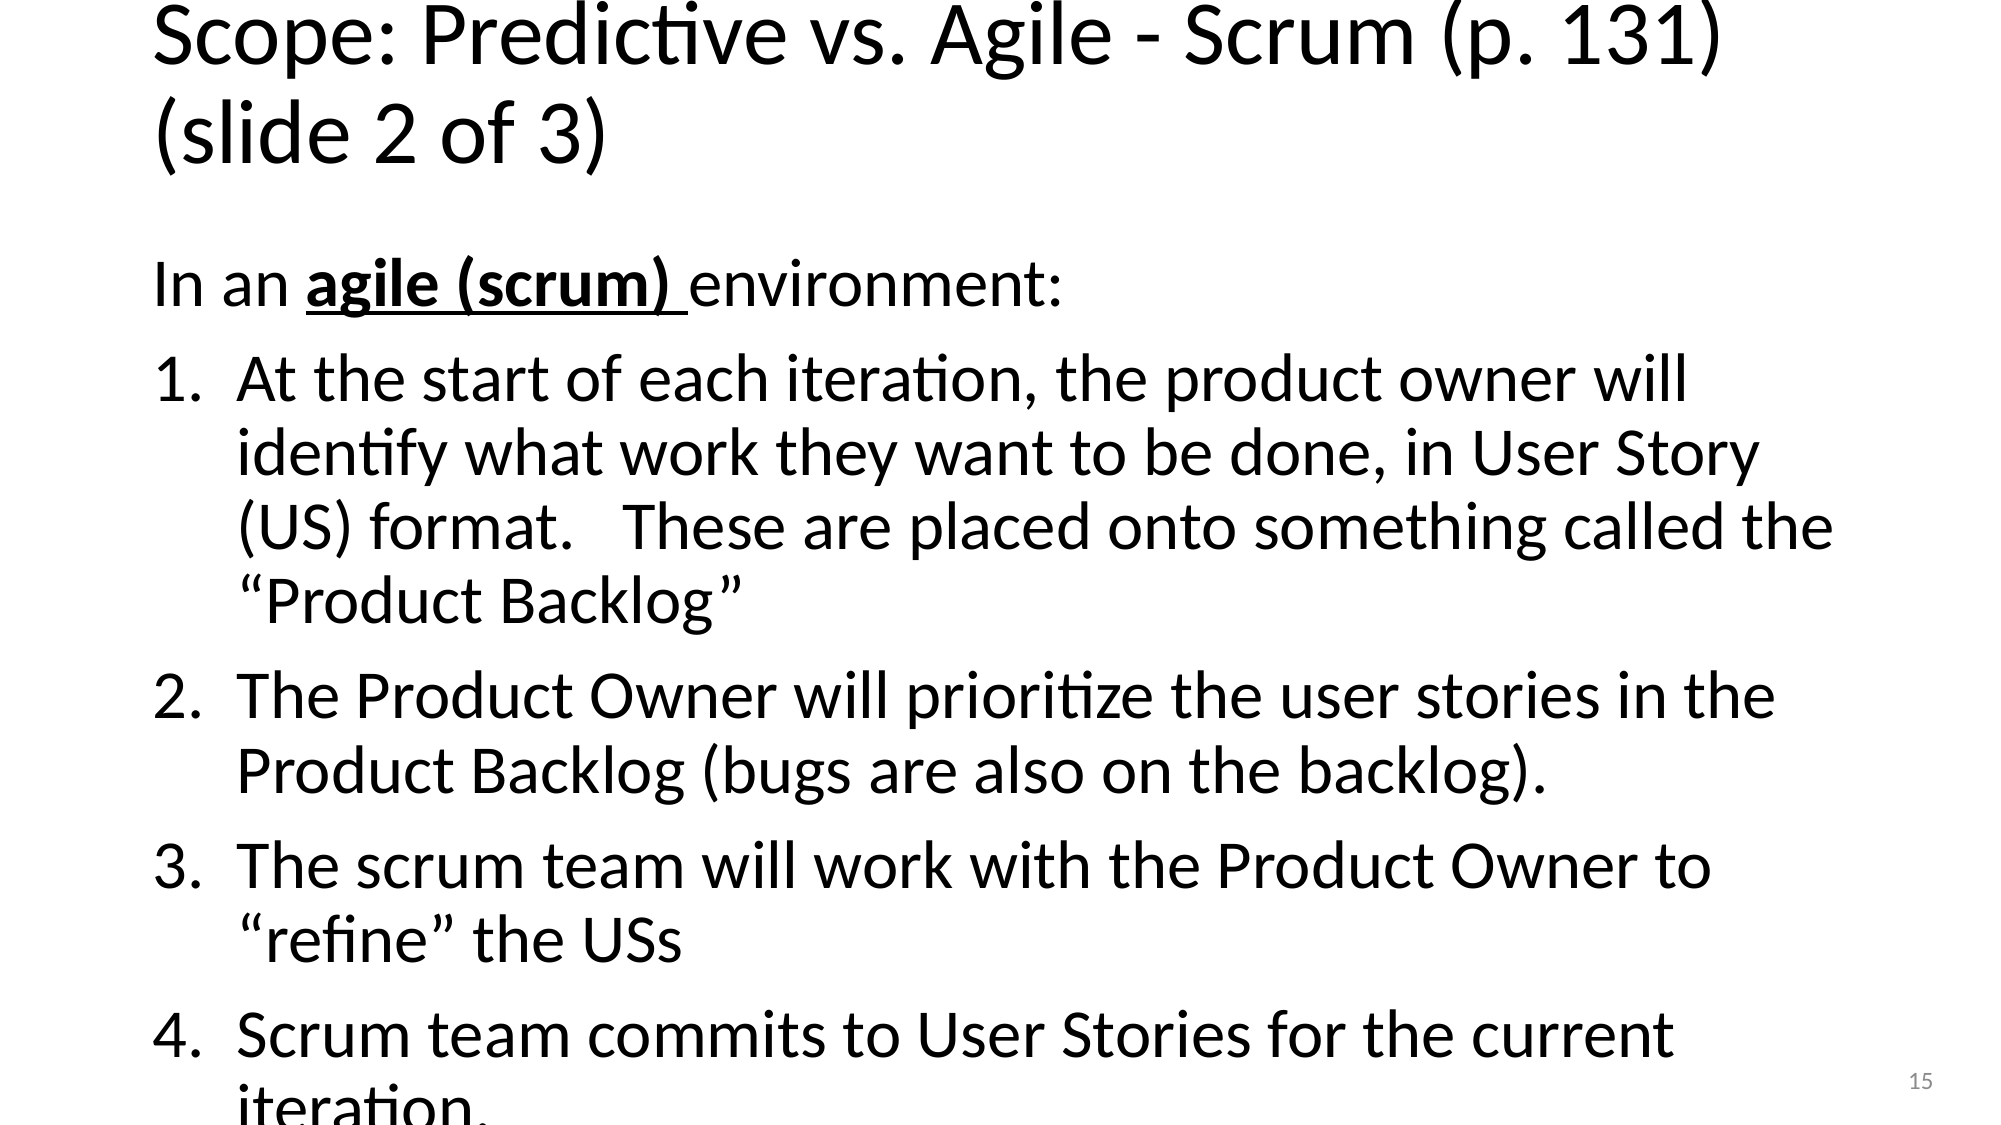

# Scope: Predictive vs. Agile - Scrum (p. 131) (slide 2 of 3)
In an agile (scrum) environment:
At the start of each iteration, the product owner will identify what work they want to be done, in User Story (US) format.   These are placed onto something called the “Product Backlog”
The Product Owner will prioritize the user stories in the Product Backlog (bugs are also on the backlog).
The scrum team will work with the Product Owner to “refine” the USs
Scrum team commits to User Stories for the current iteration.

15